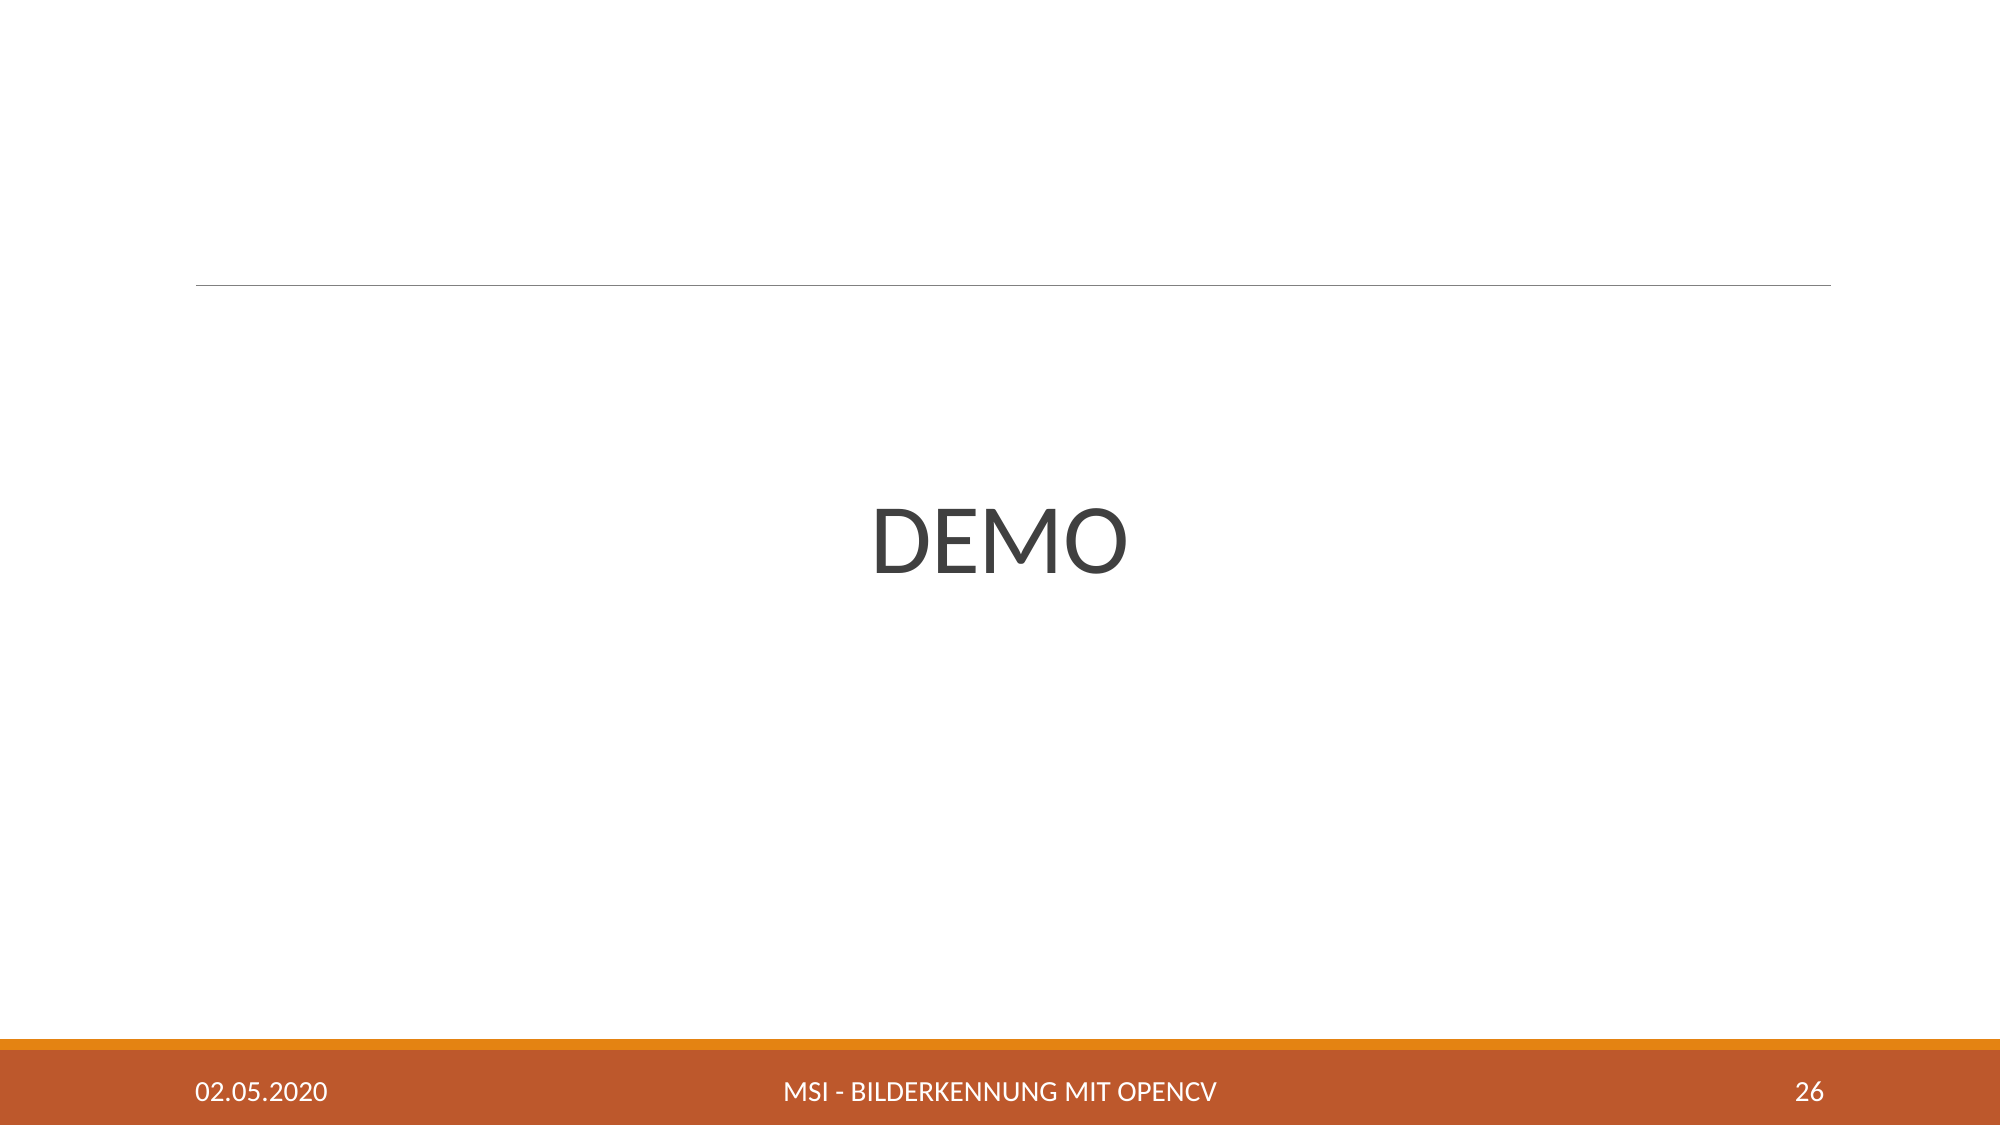

# DEMO
02.05.2020
MSI - Bilderkennung mit OpenCV
26